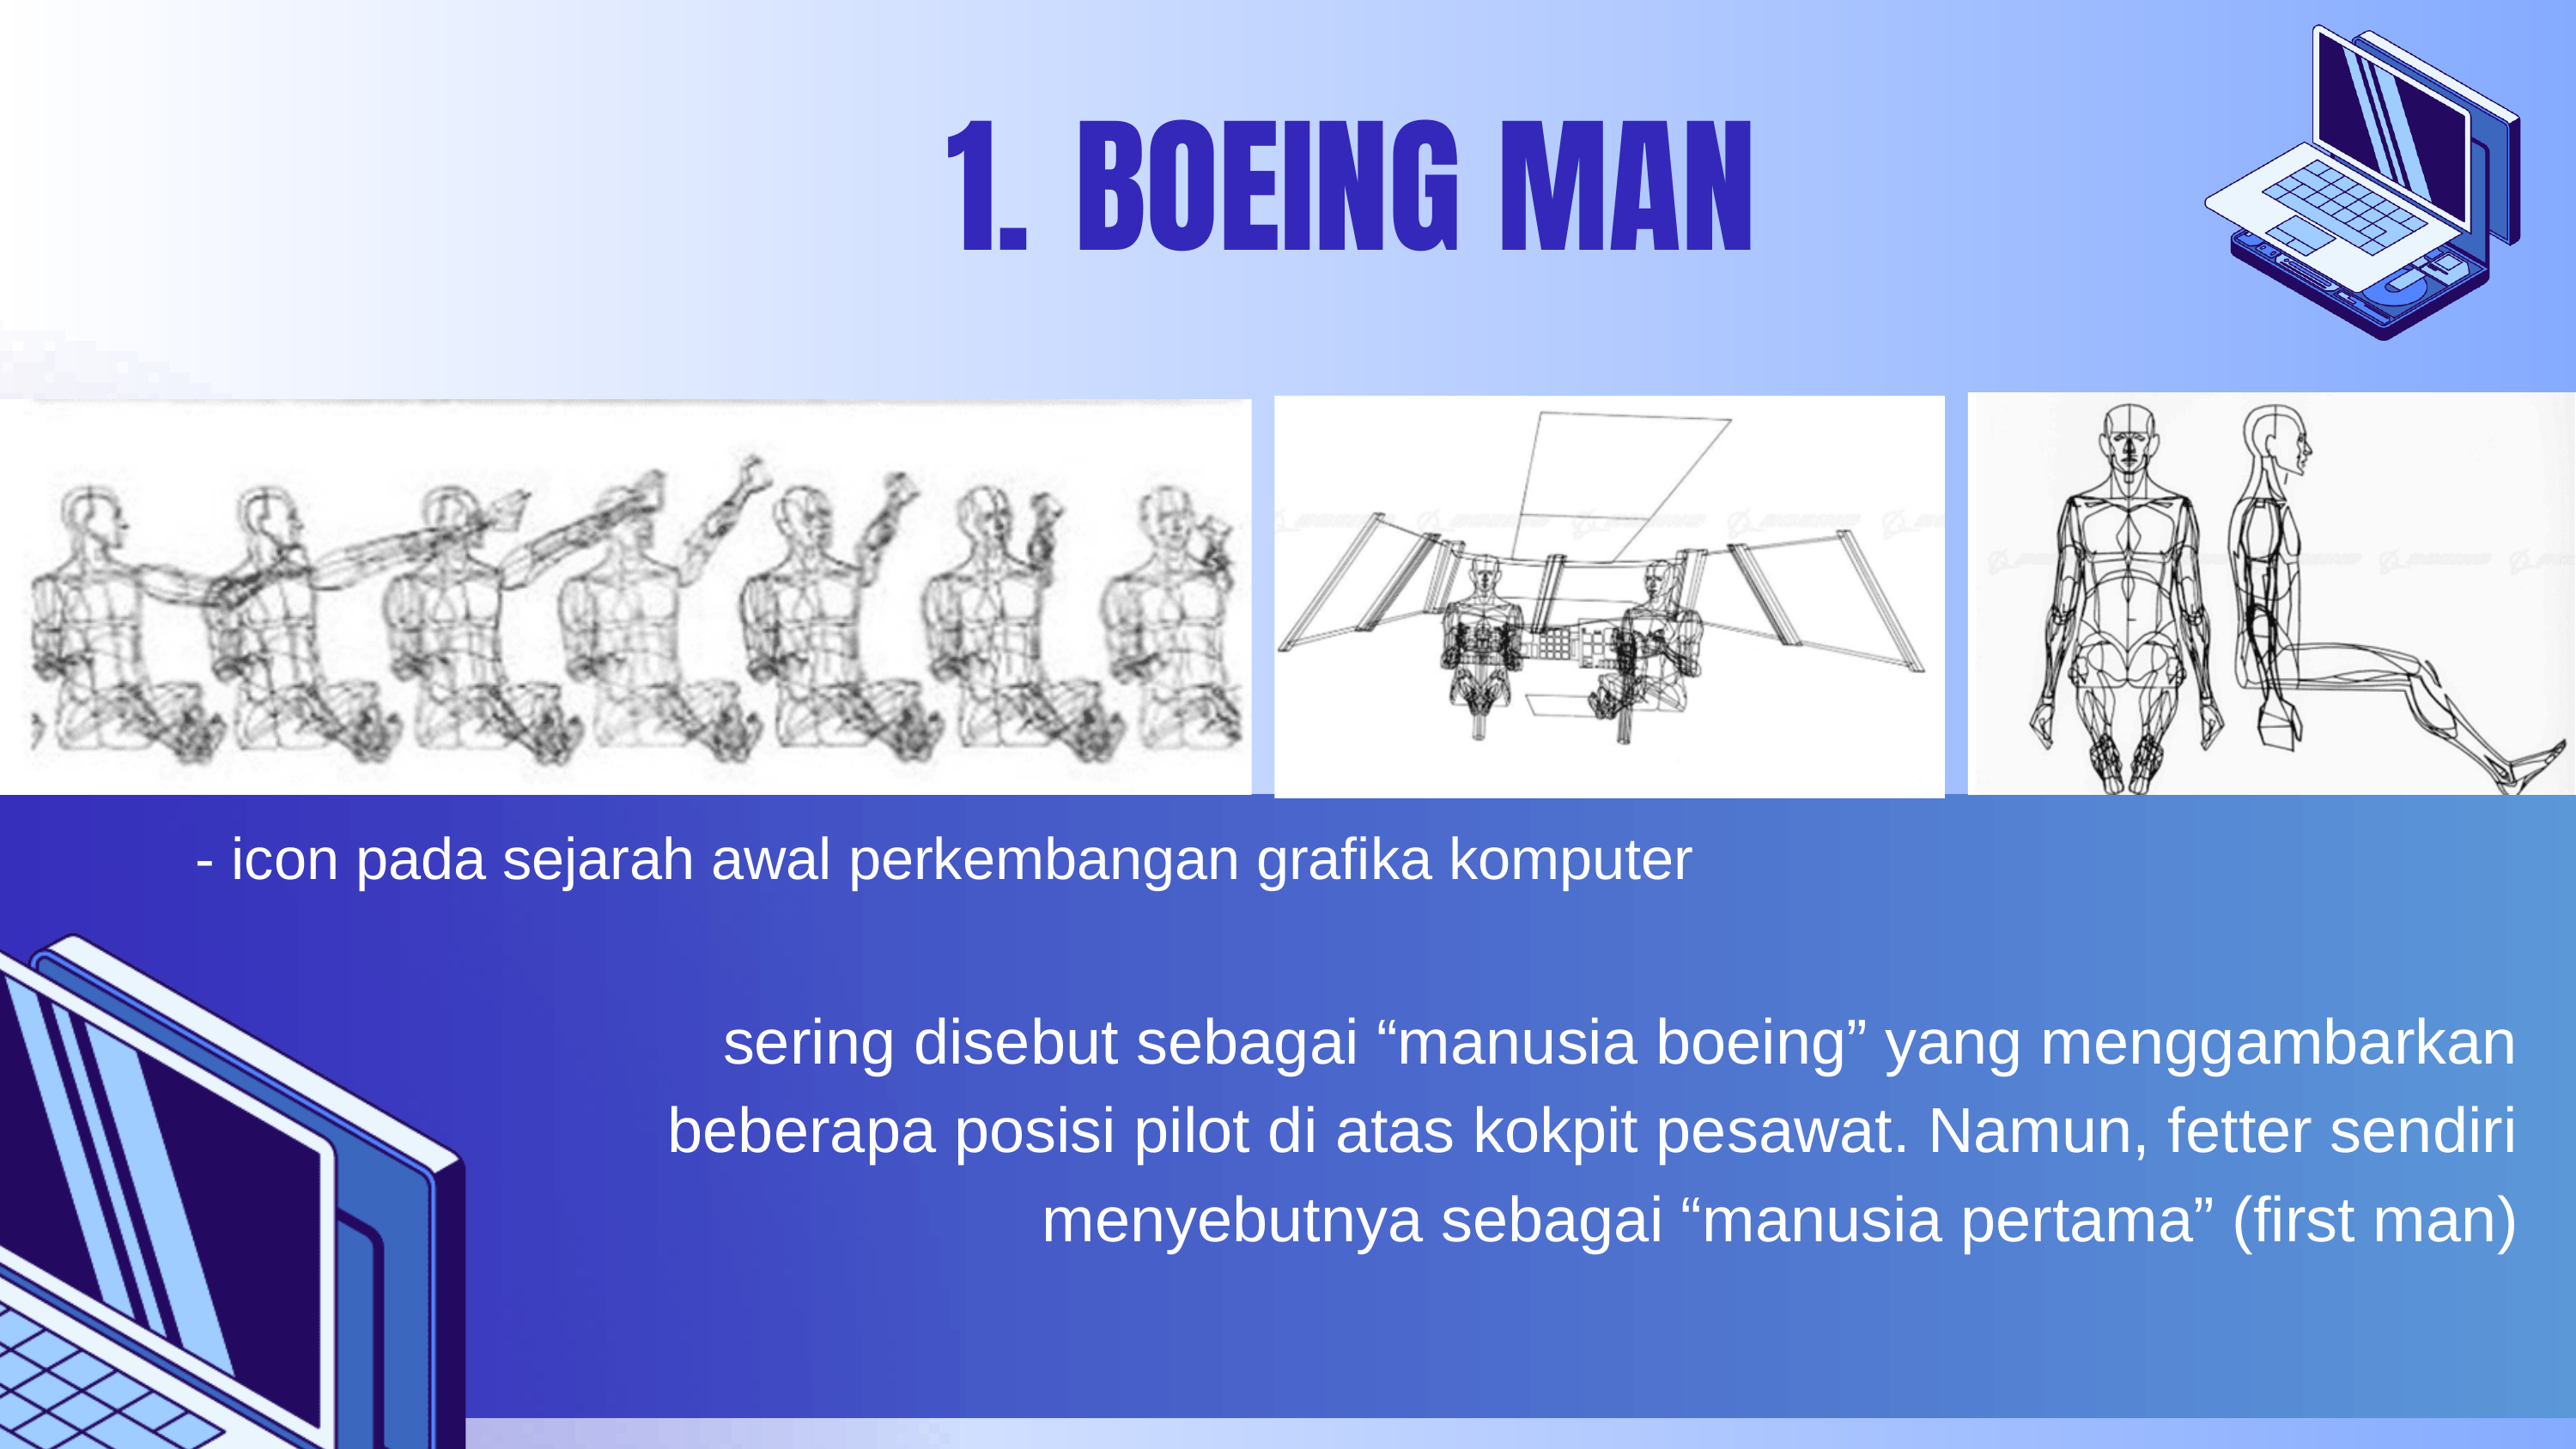

BOEING MAN

 - icon pada sejarah awal perkembangan grafika komputer

sering disebut sebagai “manusia boeing” yang menggambarkan beberapa posisi pilot di atas kokpit pesawat. Namun, fetter sendiri menyebutnya sebagai “manusia pertama” (first man)